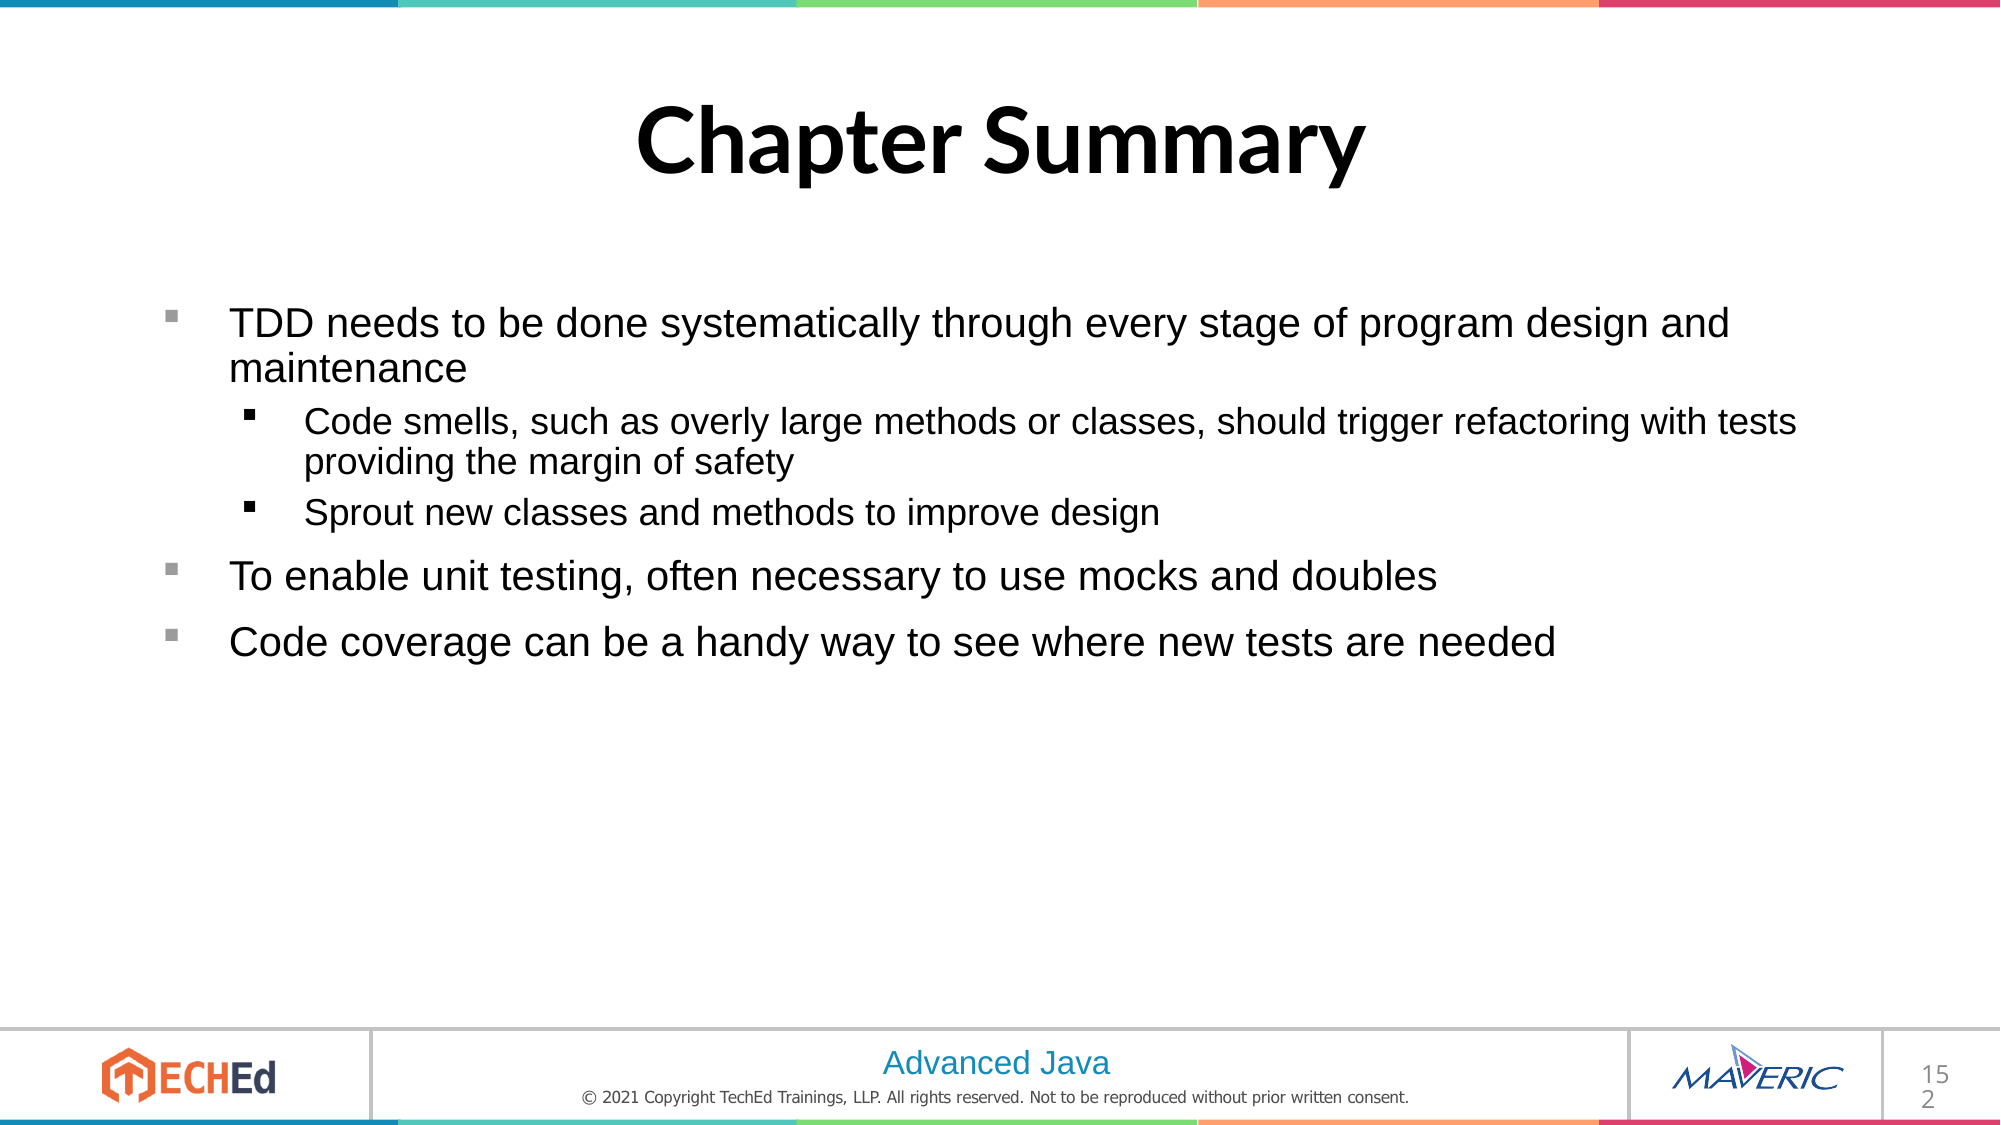

# Chapter Summary
TDD needs to be done systematically through every stage of program design and maintenance
Code smells, such as overly large methods or classes, should trigger refactoring with tests providing the margin of safety
Sprout new classes and methods to improve design
To enable unit testing, often necessary to use mocks and doubles
Code coverage can be a handy way to see where new tests are needed